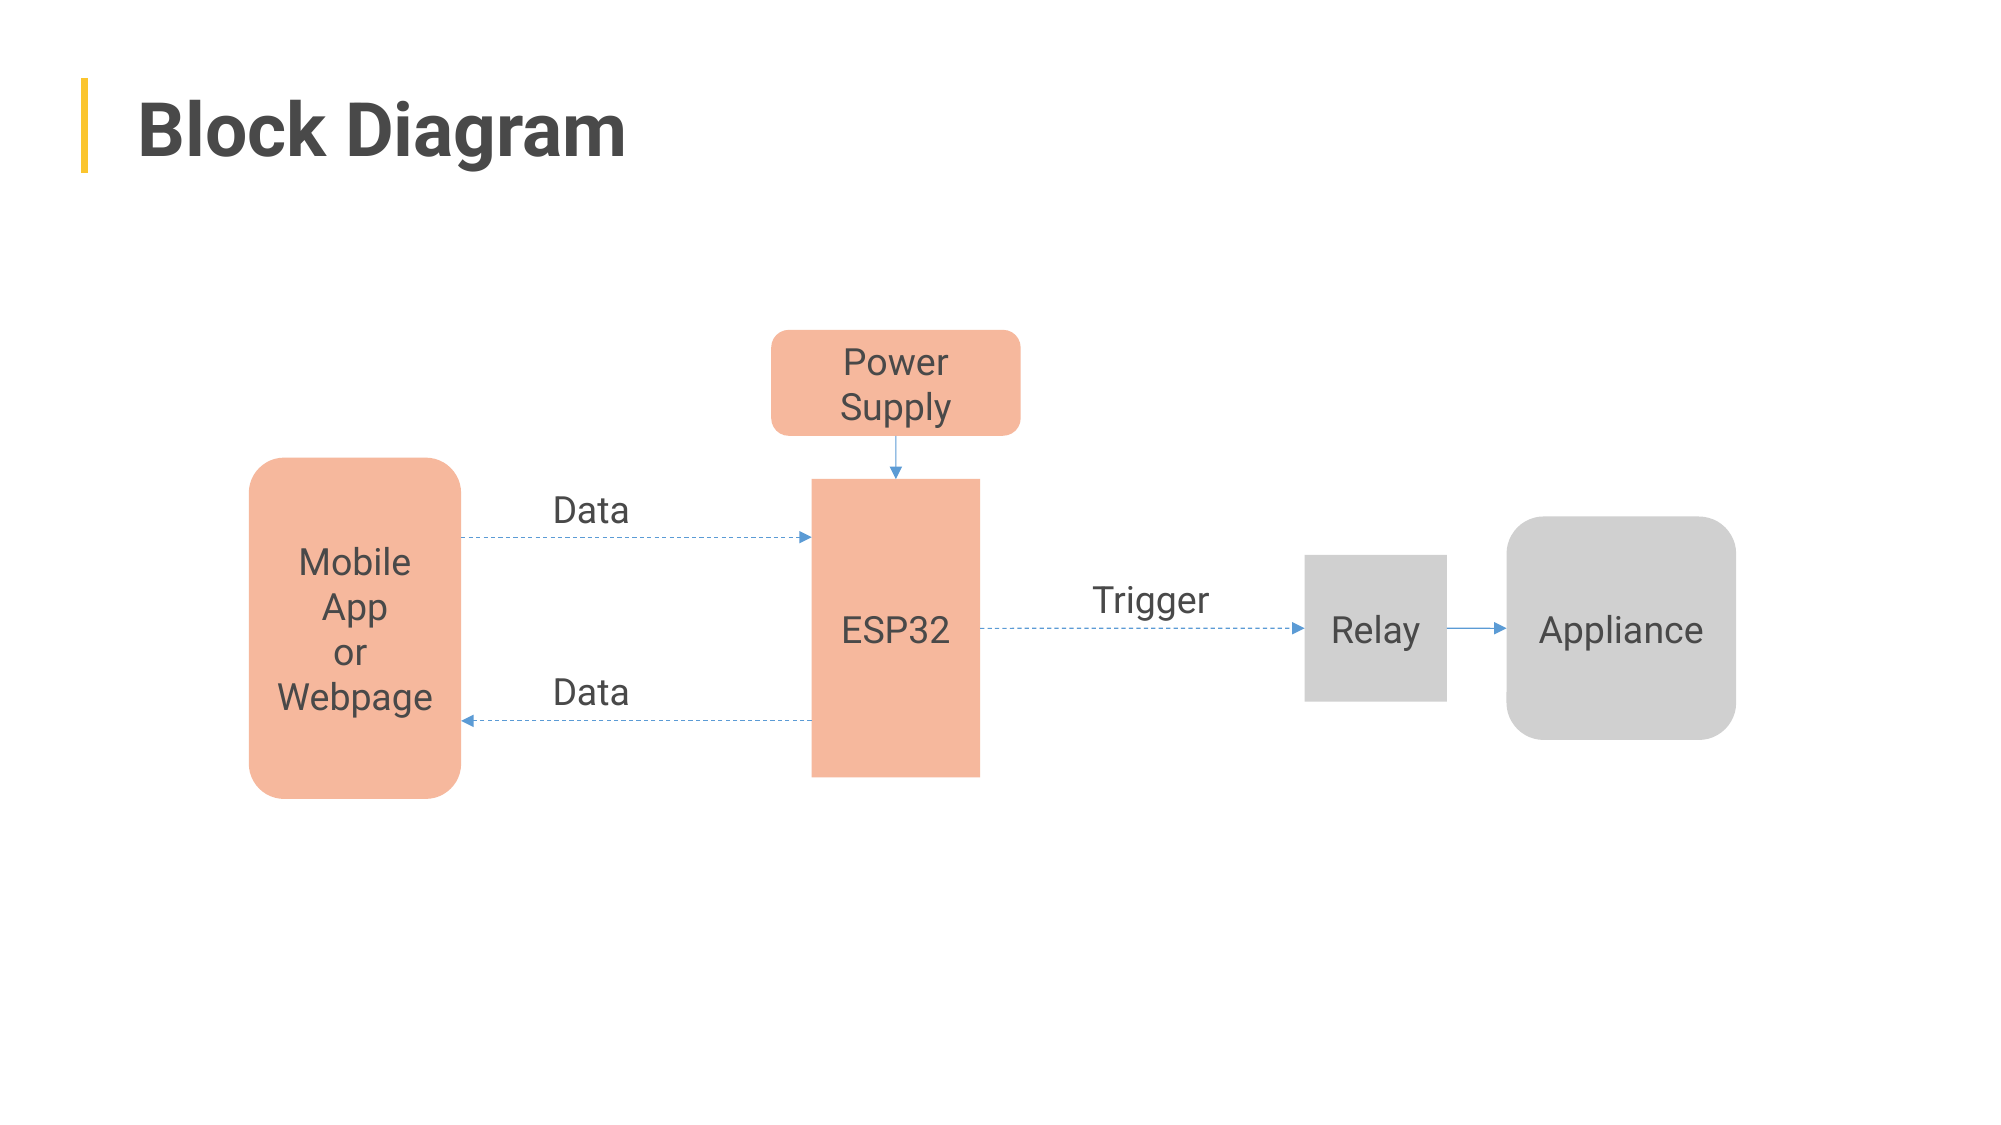

Block Diagram
Power Supply
Mobile App
or
Webpage
Data
ESP32
Appliance
Relay
Trigger
Data